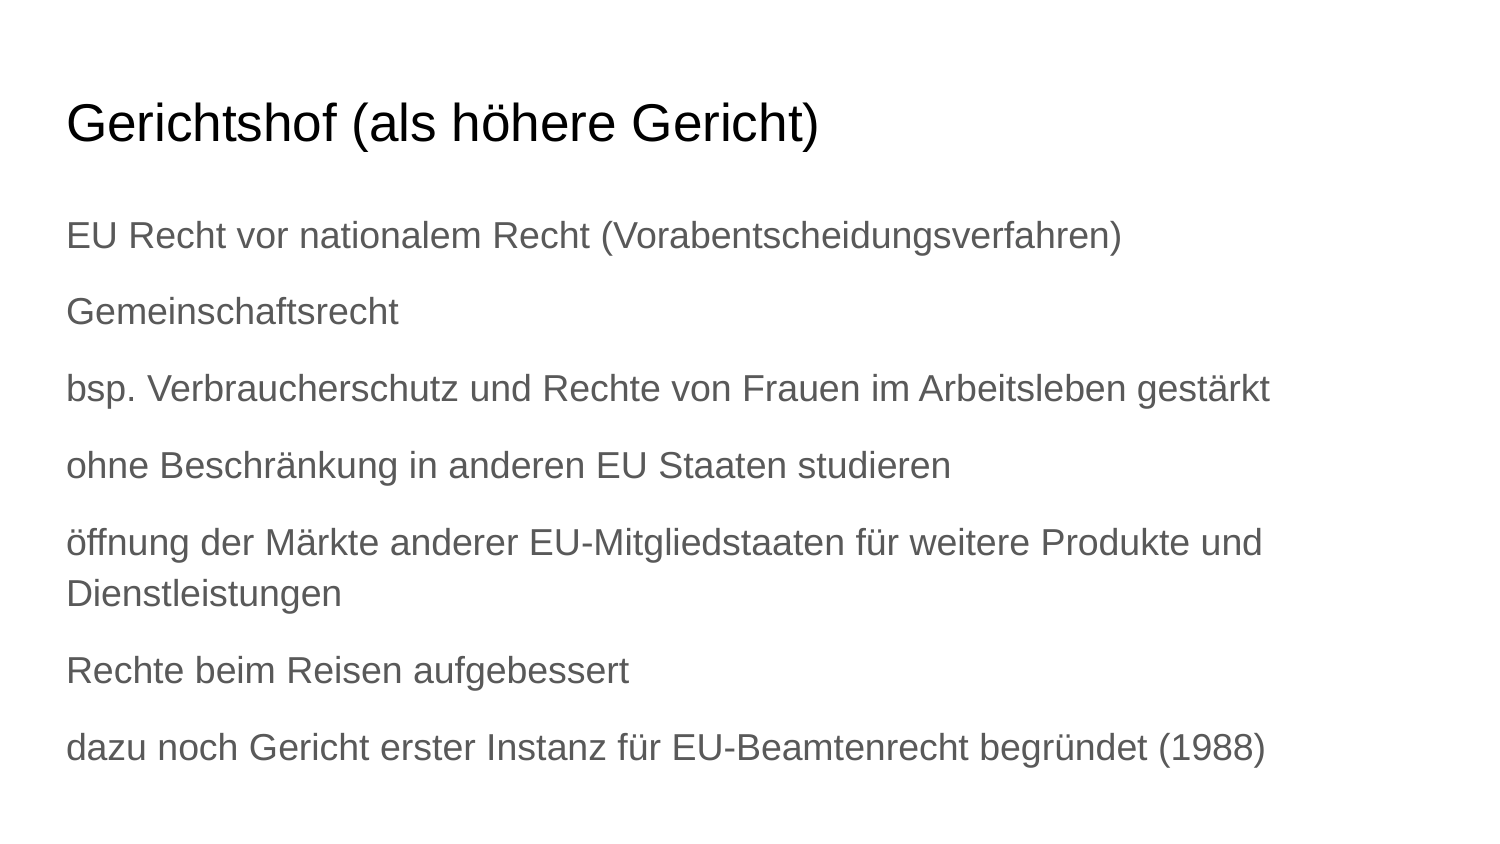

# Gerichtshof (als höhere Gericht)
EU Recht vor nationalem Recht (Vorabentscheidungsverfahren)
Gemeinschaftsrecht
bsp. Verbraucherschutz und Rechte von Frauen im Arbeitsleben gestärkt
ohne Beschränkung in anderen EU Staaten studieren
öffnung der Märkte anderer EU-Mitgliedstaaten für weitere Produkte und Dienstleistungen
Rechte beim Reisen aufgebessert
dazu noch Gericht erster Instanz für EU-Beamtenrecht begründet (1988)